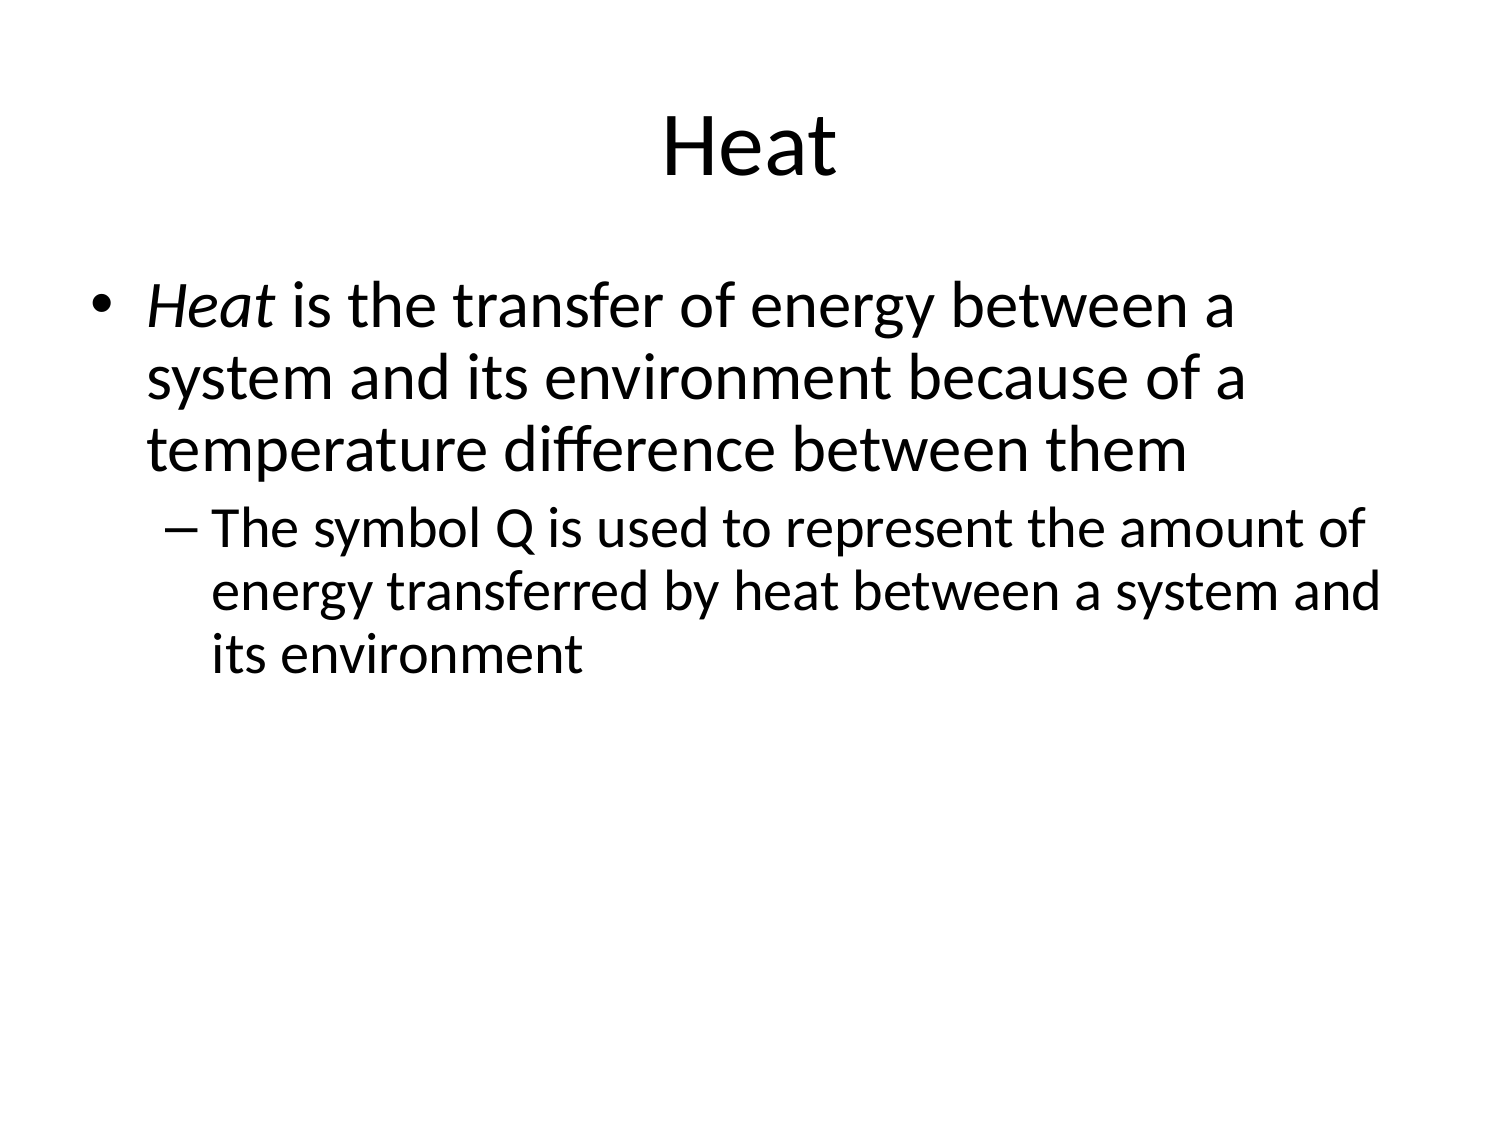

# Heat
Heat is the transfer of energy between a system and its environment because of a temperature difference between them
The symbol Q is used to represent the amount of energy transferred by heat between a system and its environment